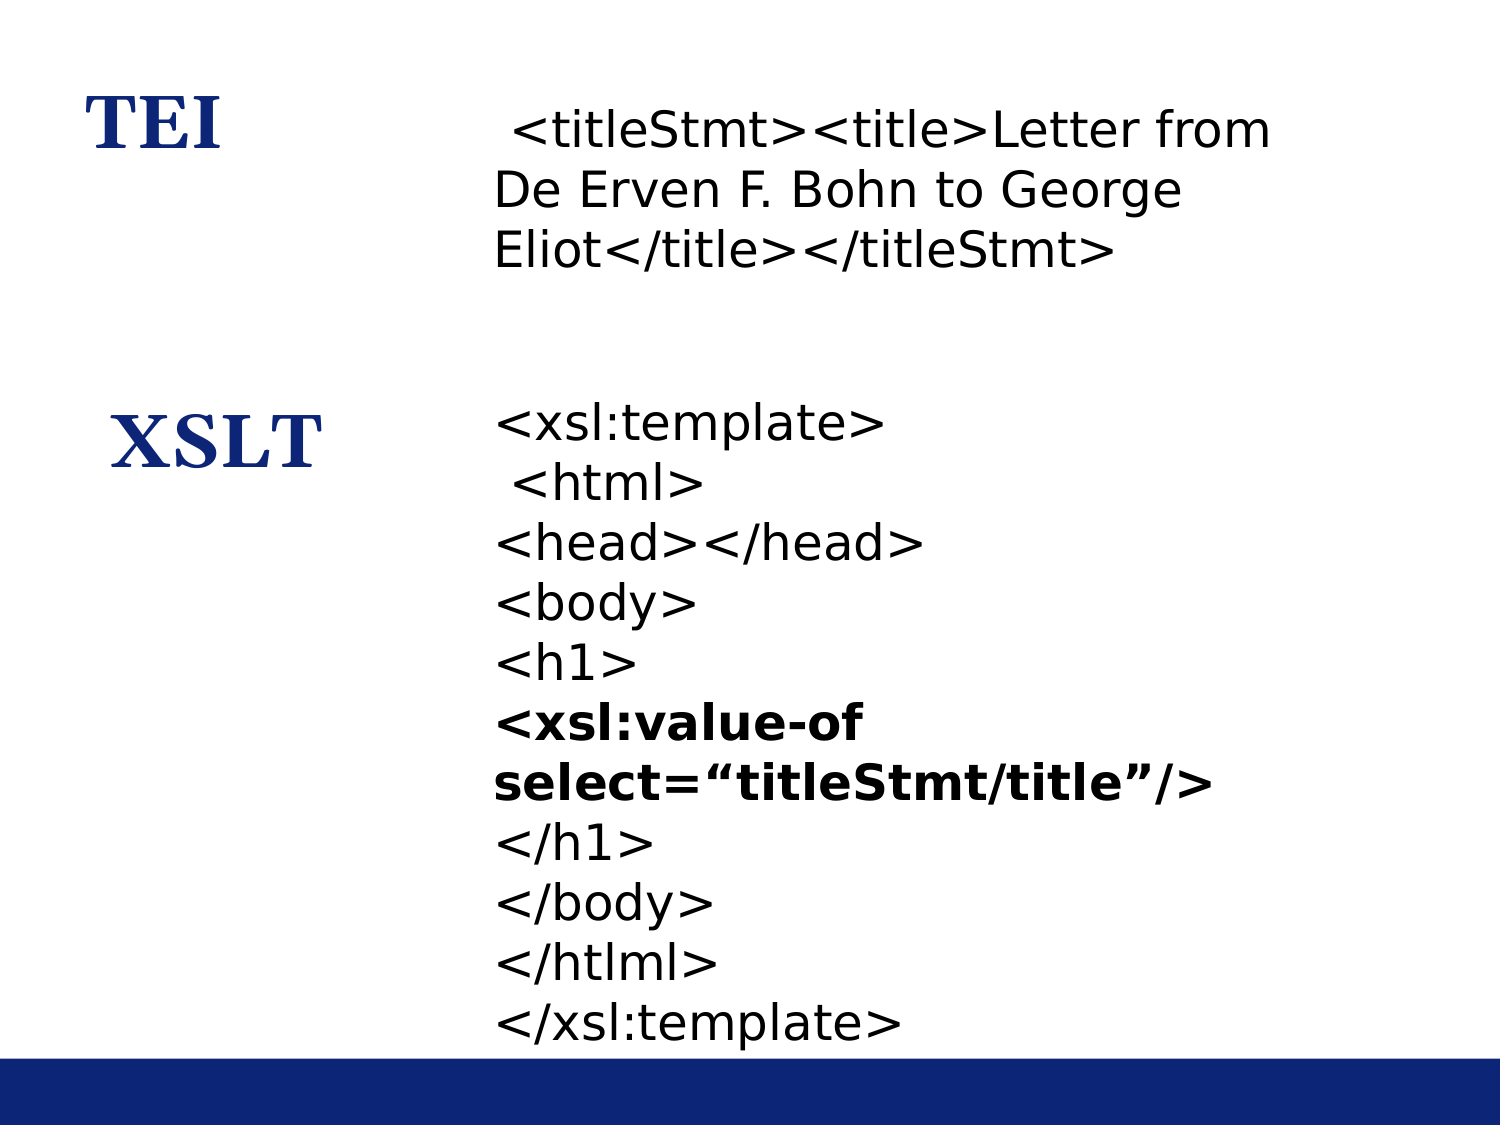

TEI
 <titleStmt><title>Letter from De Erven F. Bohn to George Eliot</title></titleStmt>
<xsl:template>
 <html>
<head></head>
<body>
<h1>
<xsl:value-of select=“titleStmt/title”/>
</h1>
</body>
</htlml>
</xsl:template>

XSLT